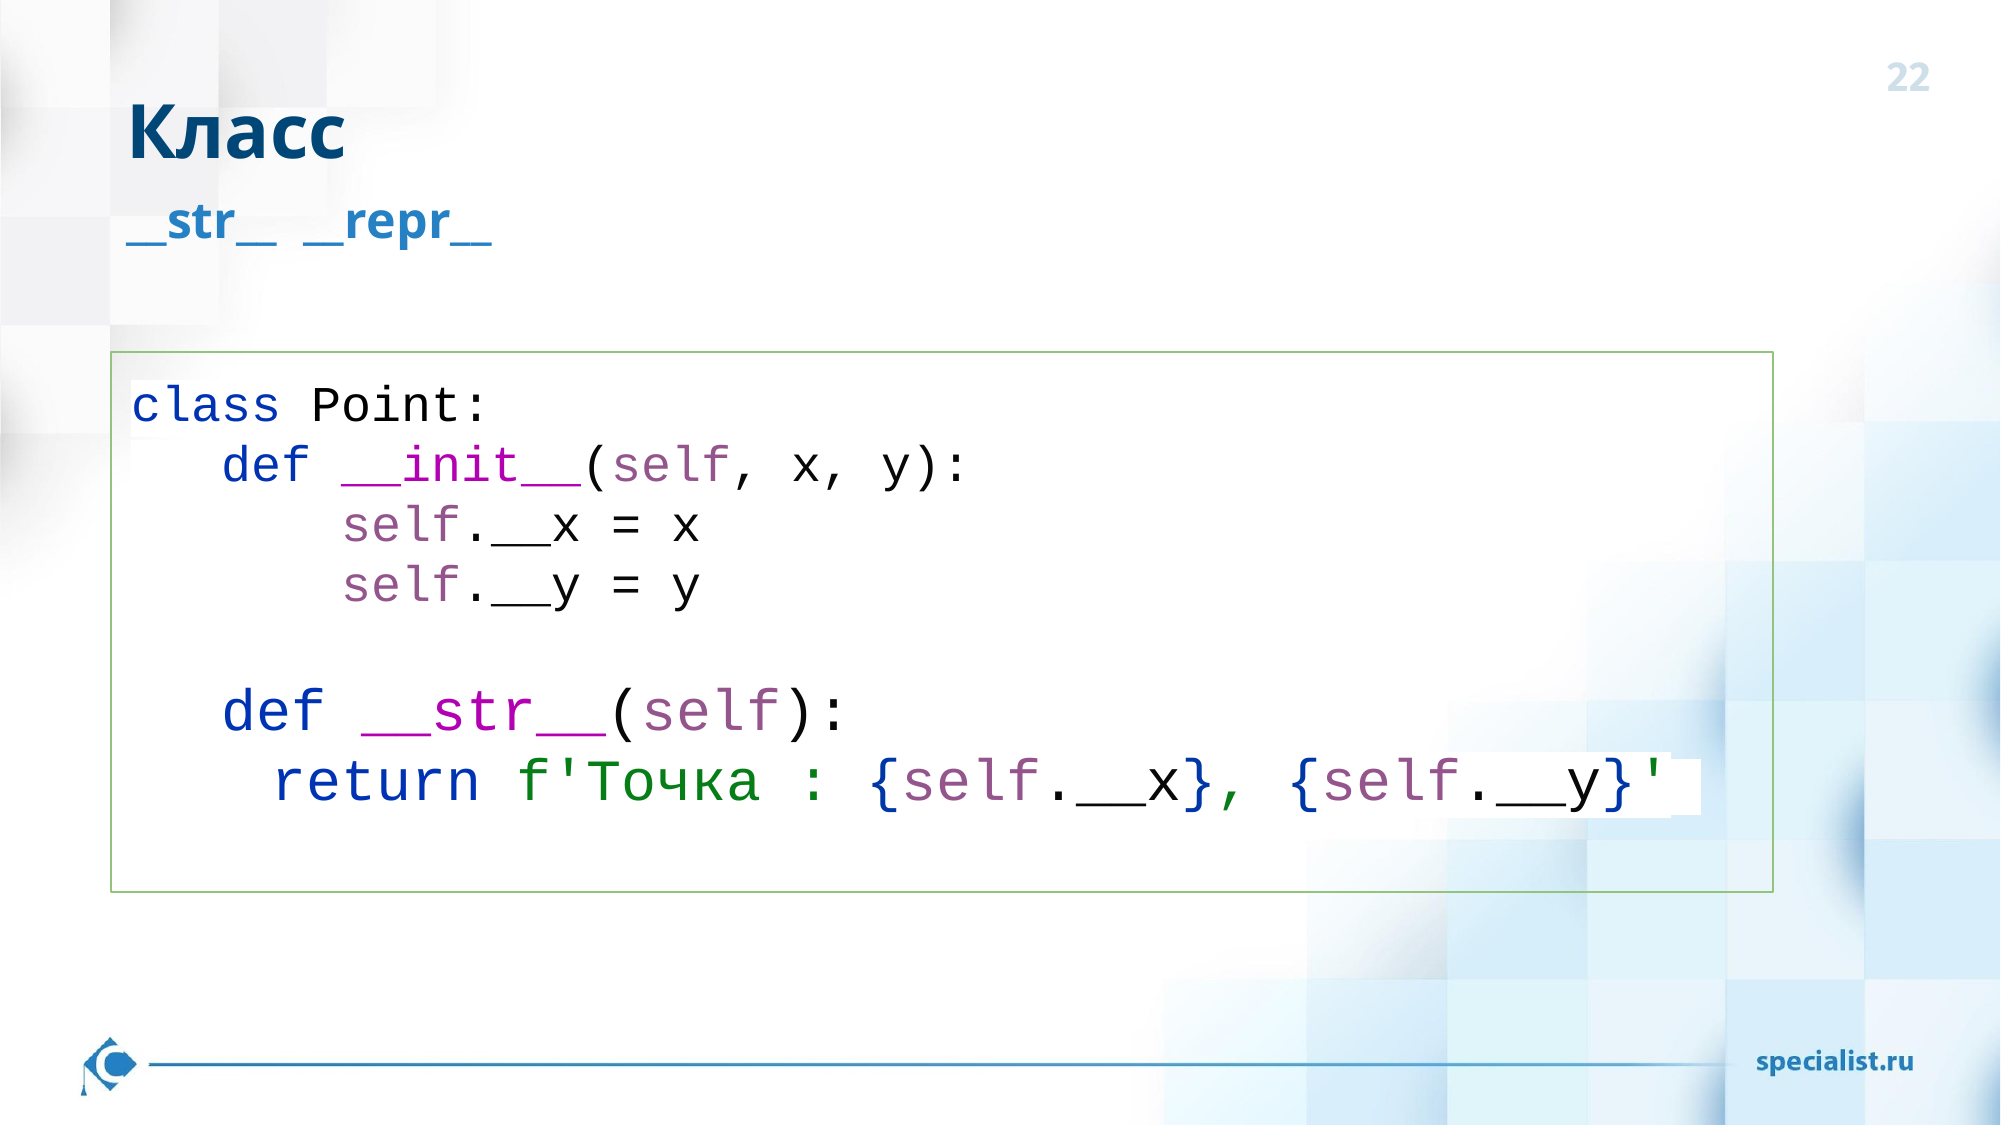

# Класс
__str__  __repr__
class Point:
   def __init__(self, x, y):
       self.__x = x
       self.__y = y

   def __str__(self):
    return f'Точка : {self.__x}, {self.__y}'